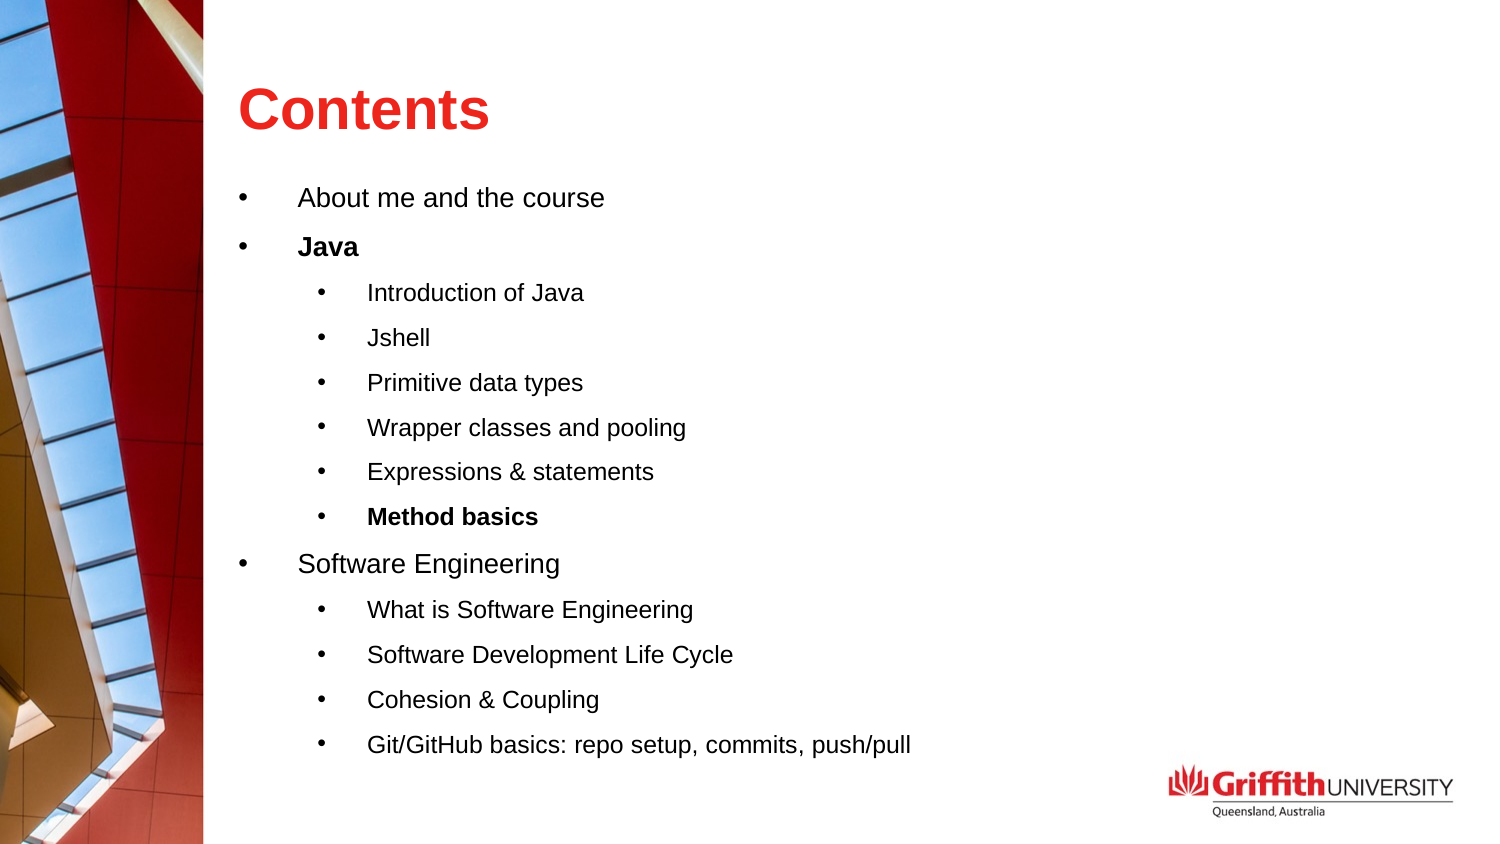

# Contents
About me and the course
Java
Introduction of Java
Jshell
Primitive data types
Wrapper classes and pooling
Expressions & statements
Method basics
Software Engineering
What is Software Engineering
Software Development Life Cycle
Cohesion & Coupling
Git/GitHub basics: repo setup, commits, push/pull